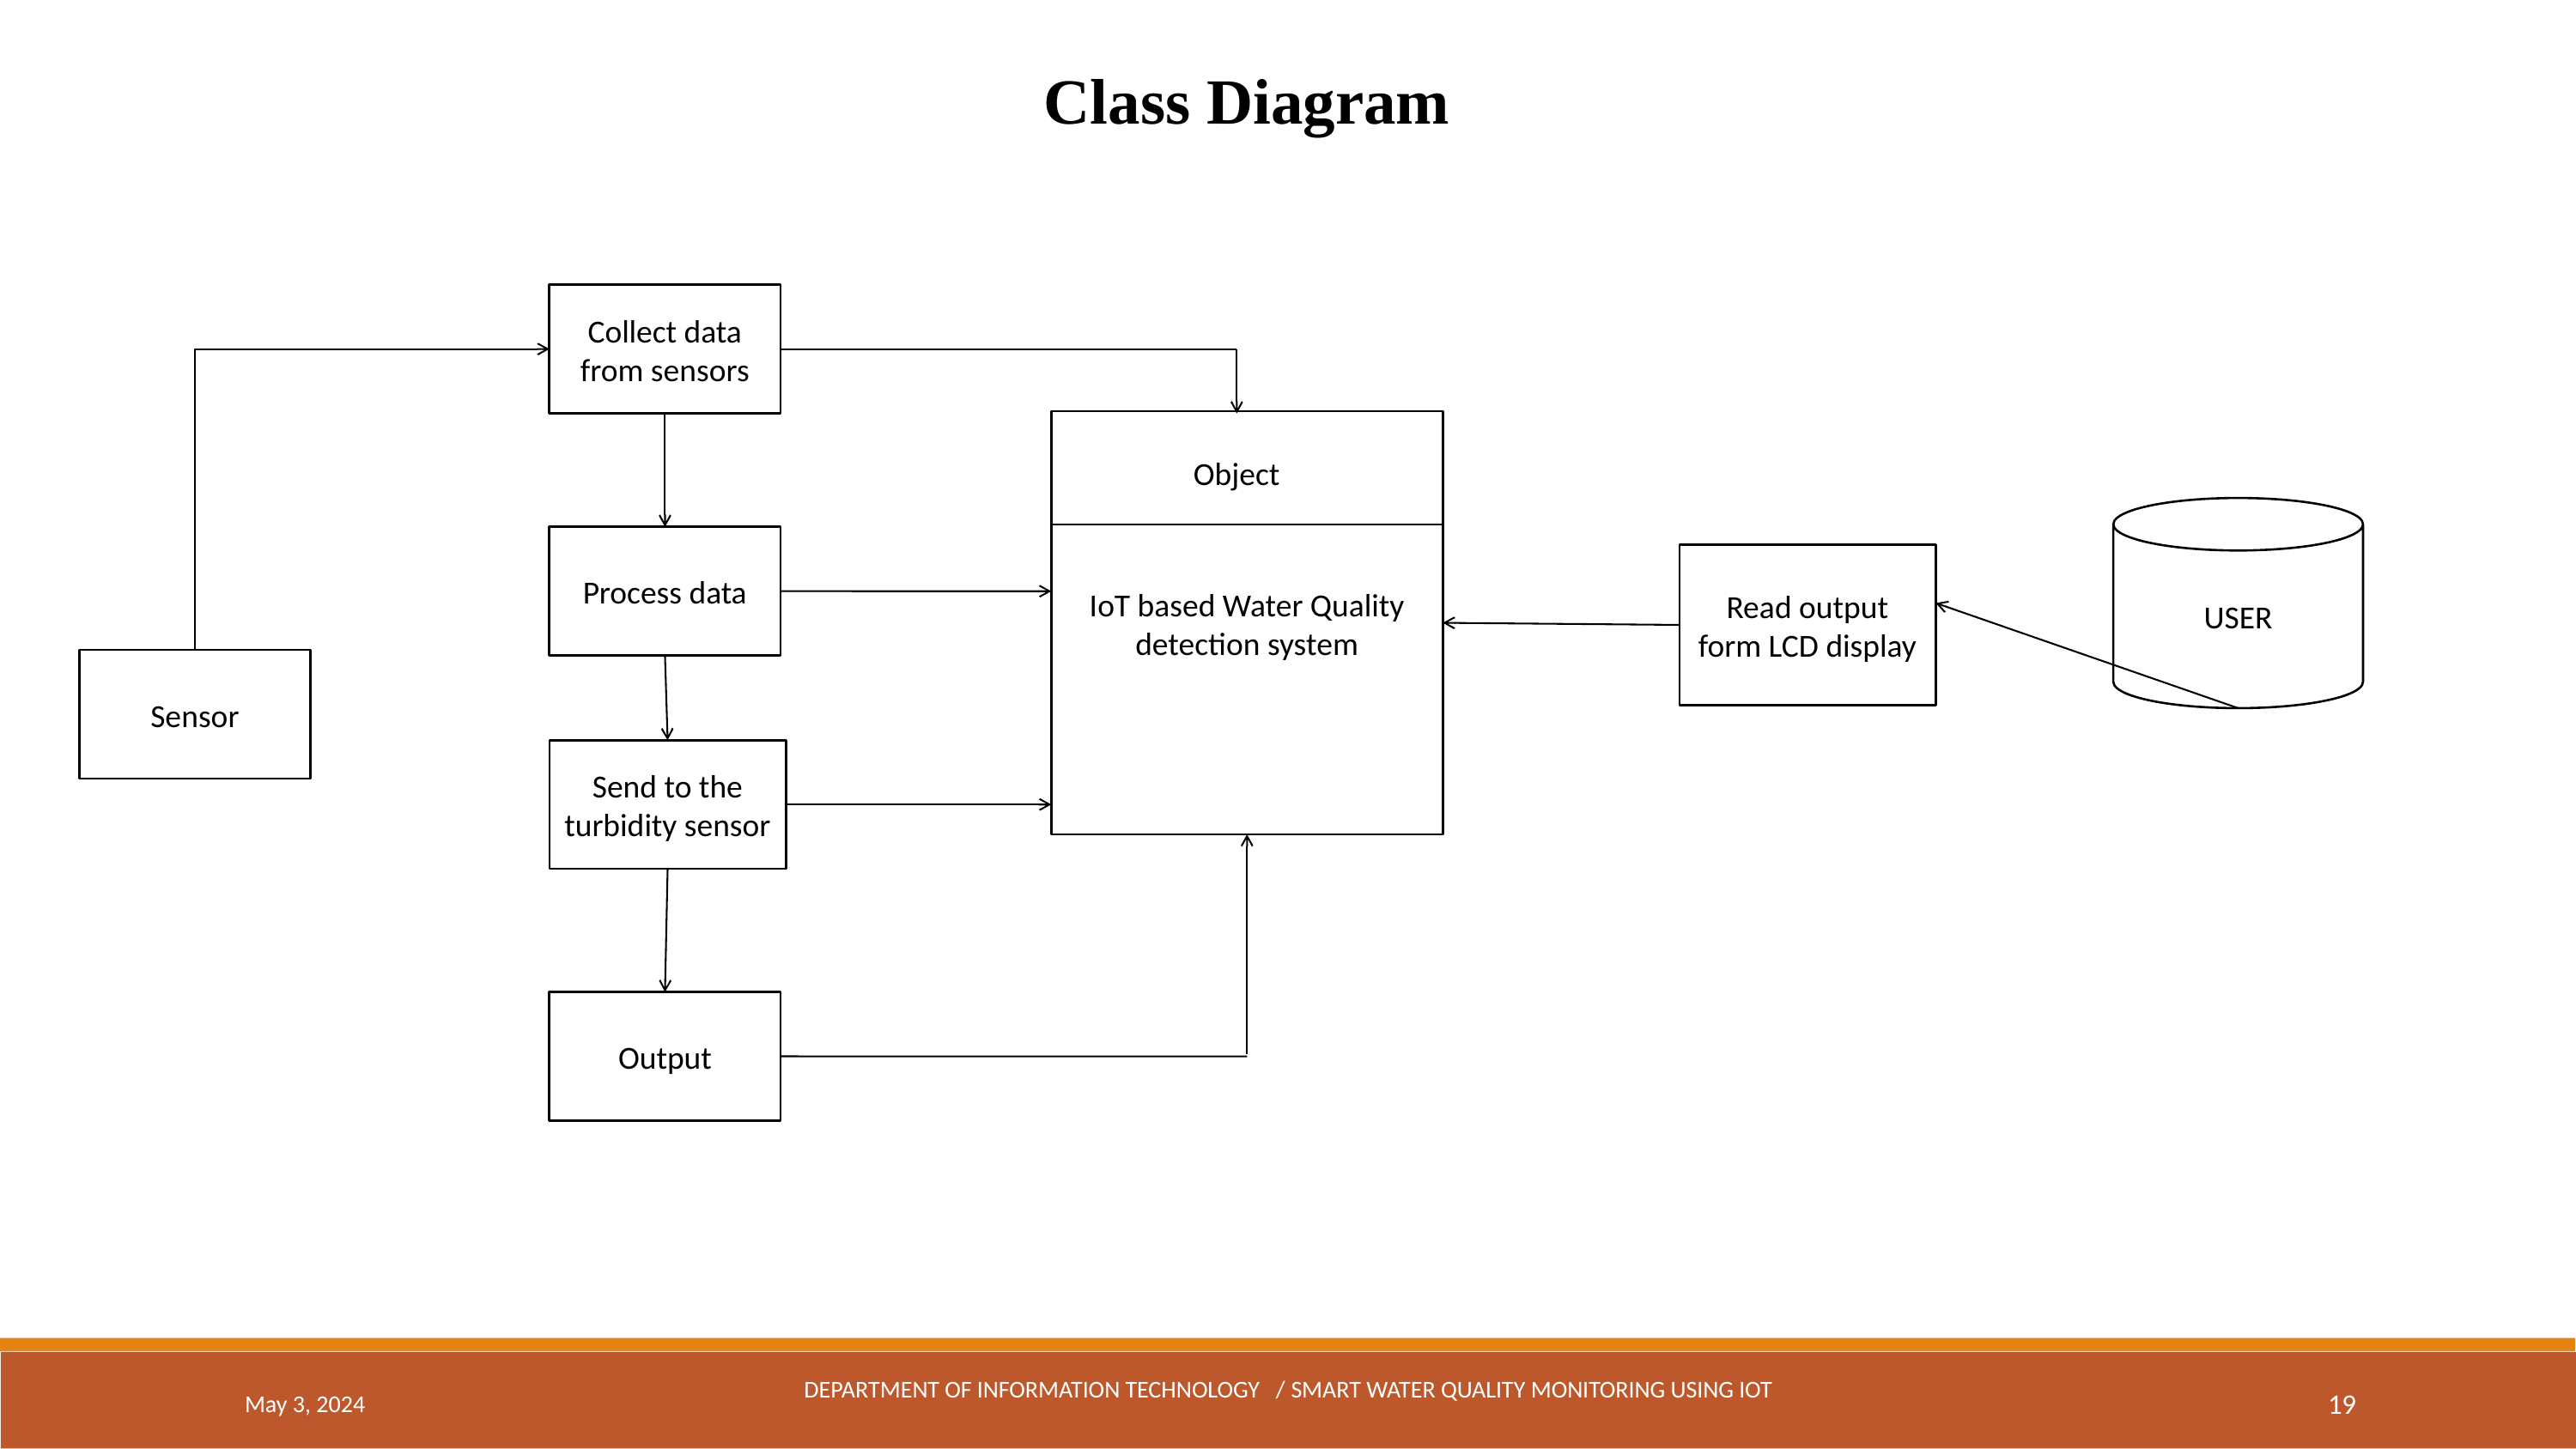

Class Diagram
Collect data from sensors
IoT based Water Quality detection system
Object
USER
Process data
Read output form LCD display
Sensor
Send to the turbidity sensor
Output
May 3, 2024
DEPARTMENT OF INFORMATION TECHNOLOGY   / Smart water quality monitoring USING IOT

19